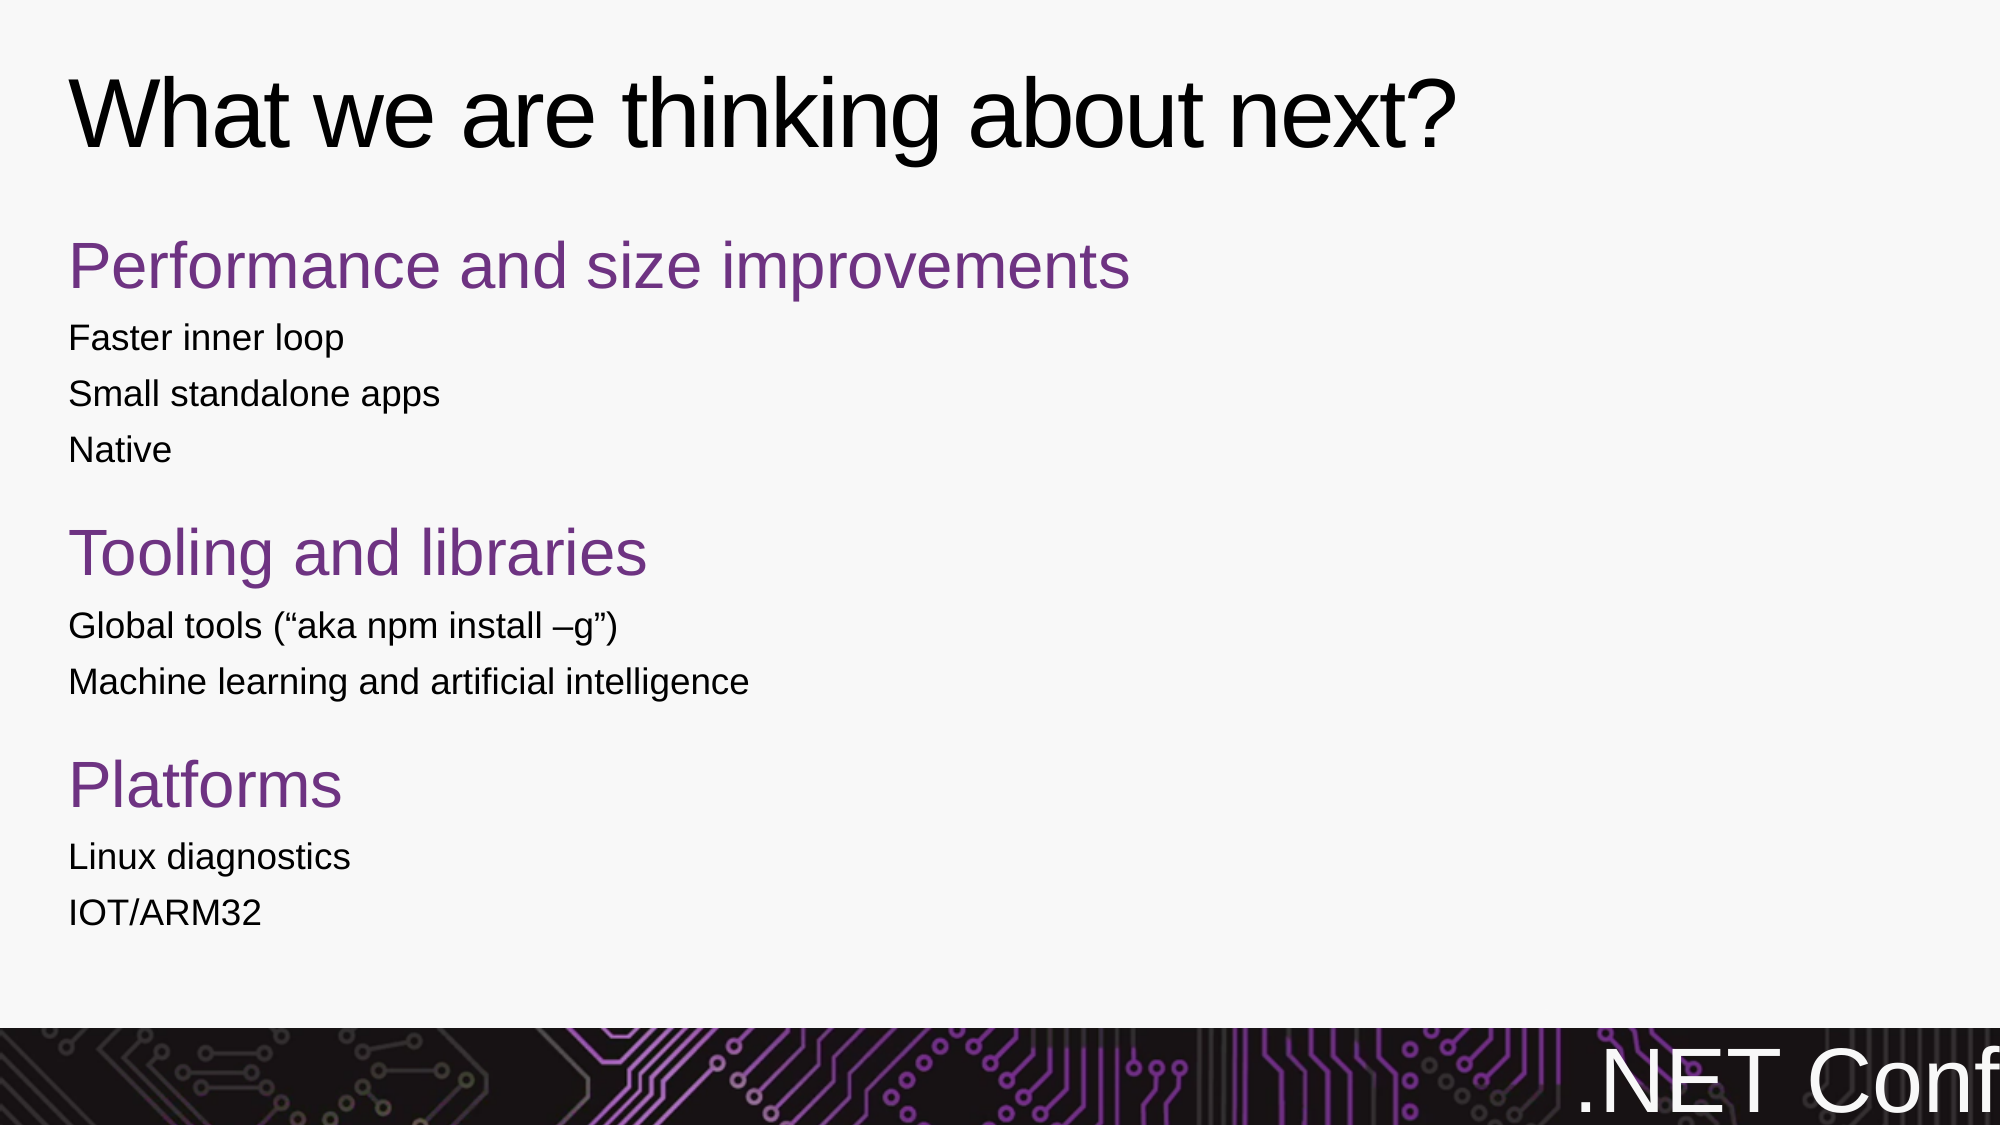

# What we are thinking about next?
Performance and size improvements
Faster inner loop
Small standalone apps
Native
Tooling and libraries
Global tools (“aka npm install –g”)
Machine learning and artificial intelligence
Platforms
Linux diagnostics
IOT/ARM32